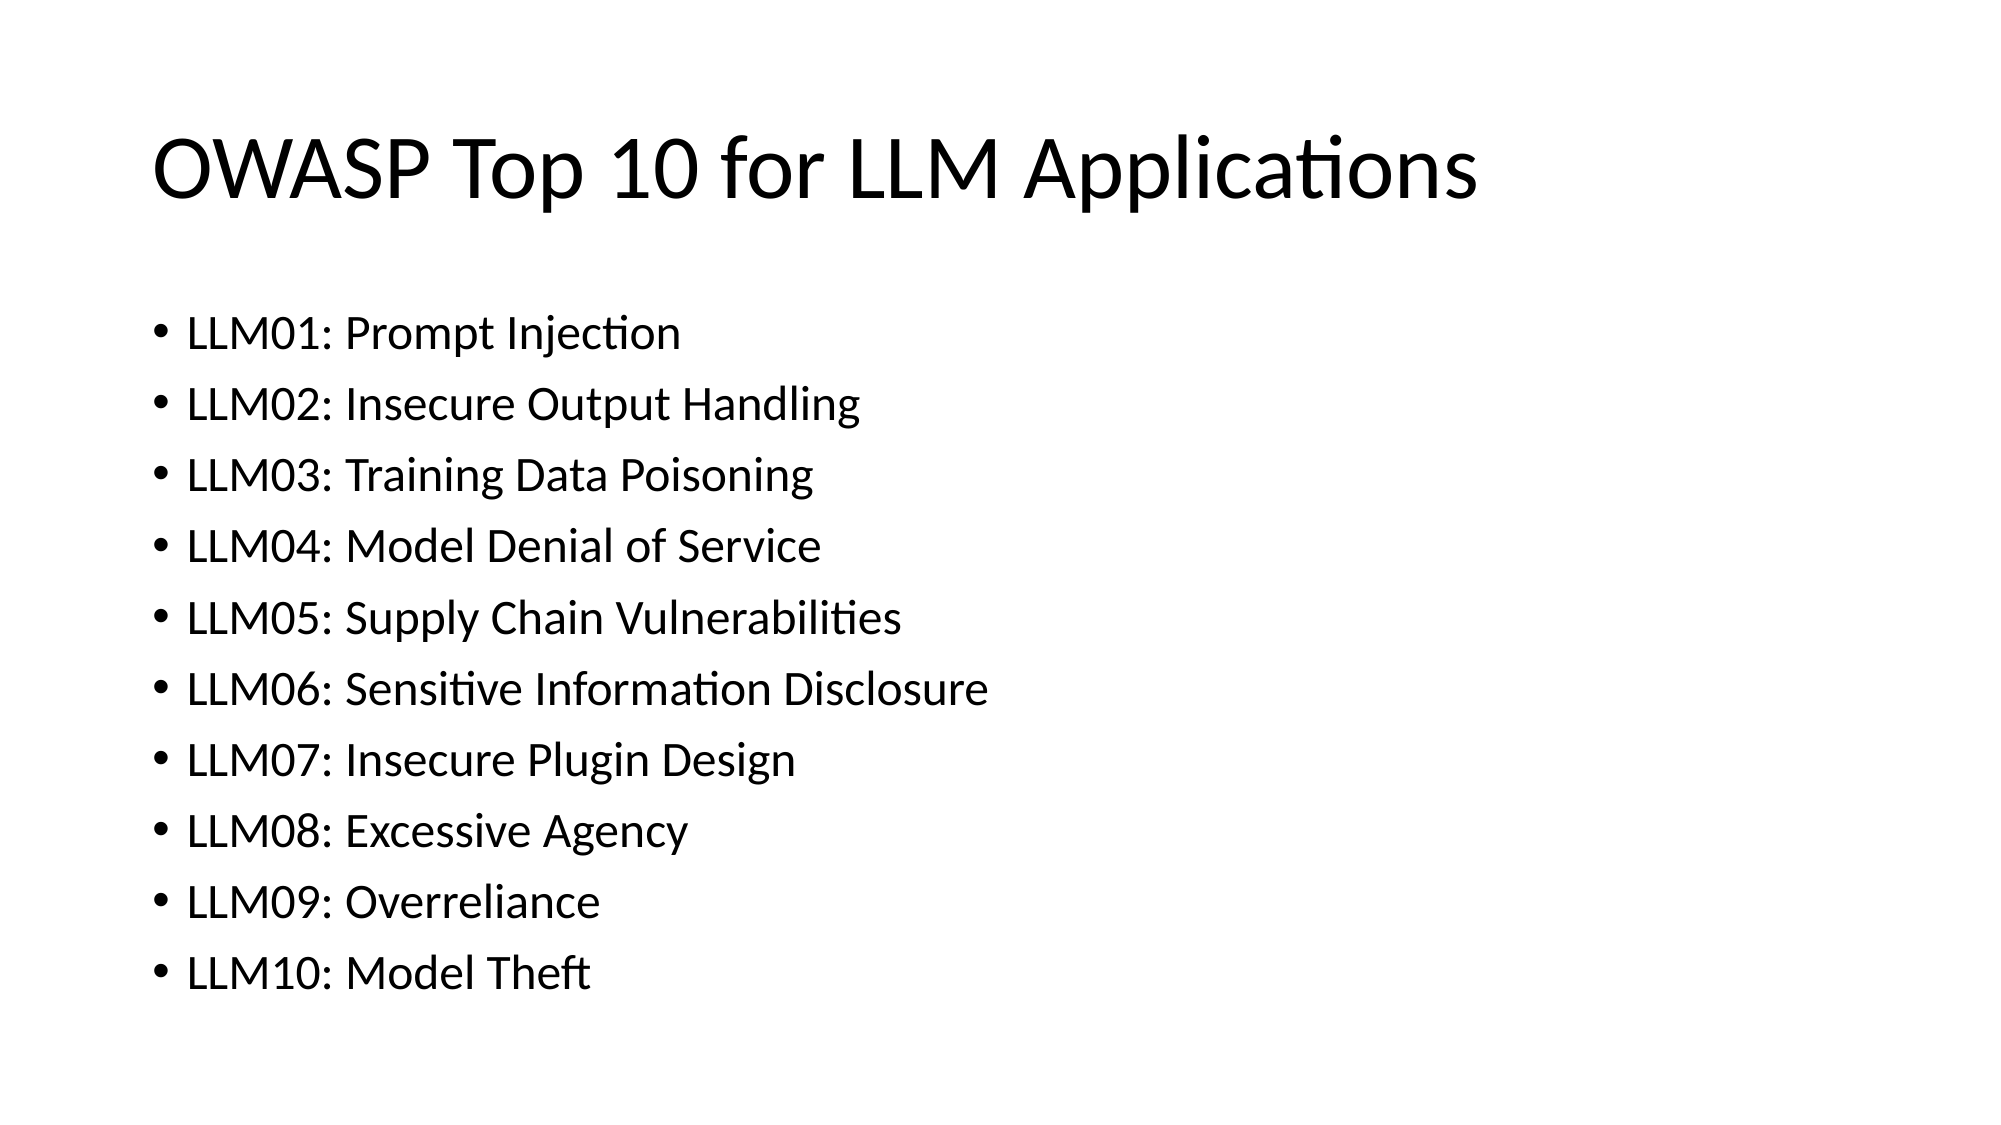

# OWASP Top 10 for LLM Applications
LLM01: Prompt Injection
LLM02: Insecure Output Handling
LLM03: Training Data Poisoning
LLM04: Model Denial of Service
LLM05: Supply Chain Vulnerabilities
LLM06: Sensitive Information Disclosure
LLM07: Insecure Plugin Design
LLM08: Excessive Agency
LLM09: Overreliance
LLM10: Model Theft